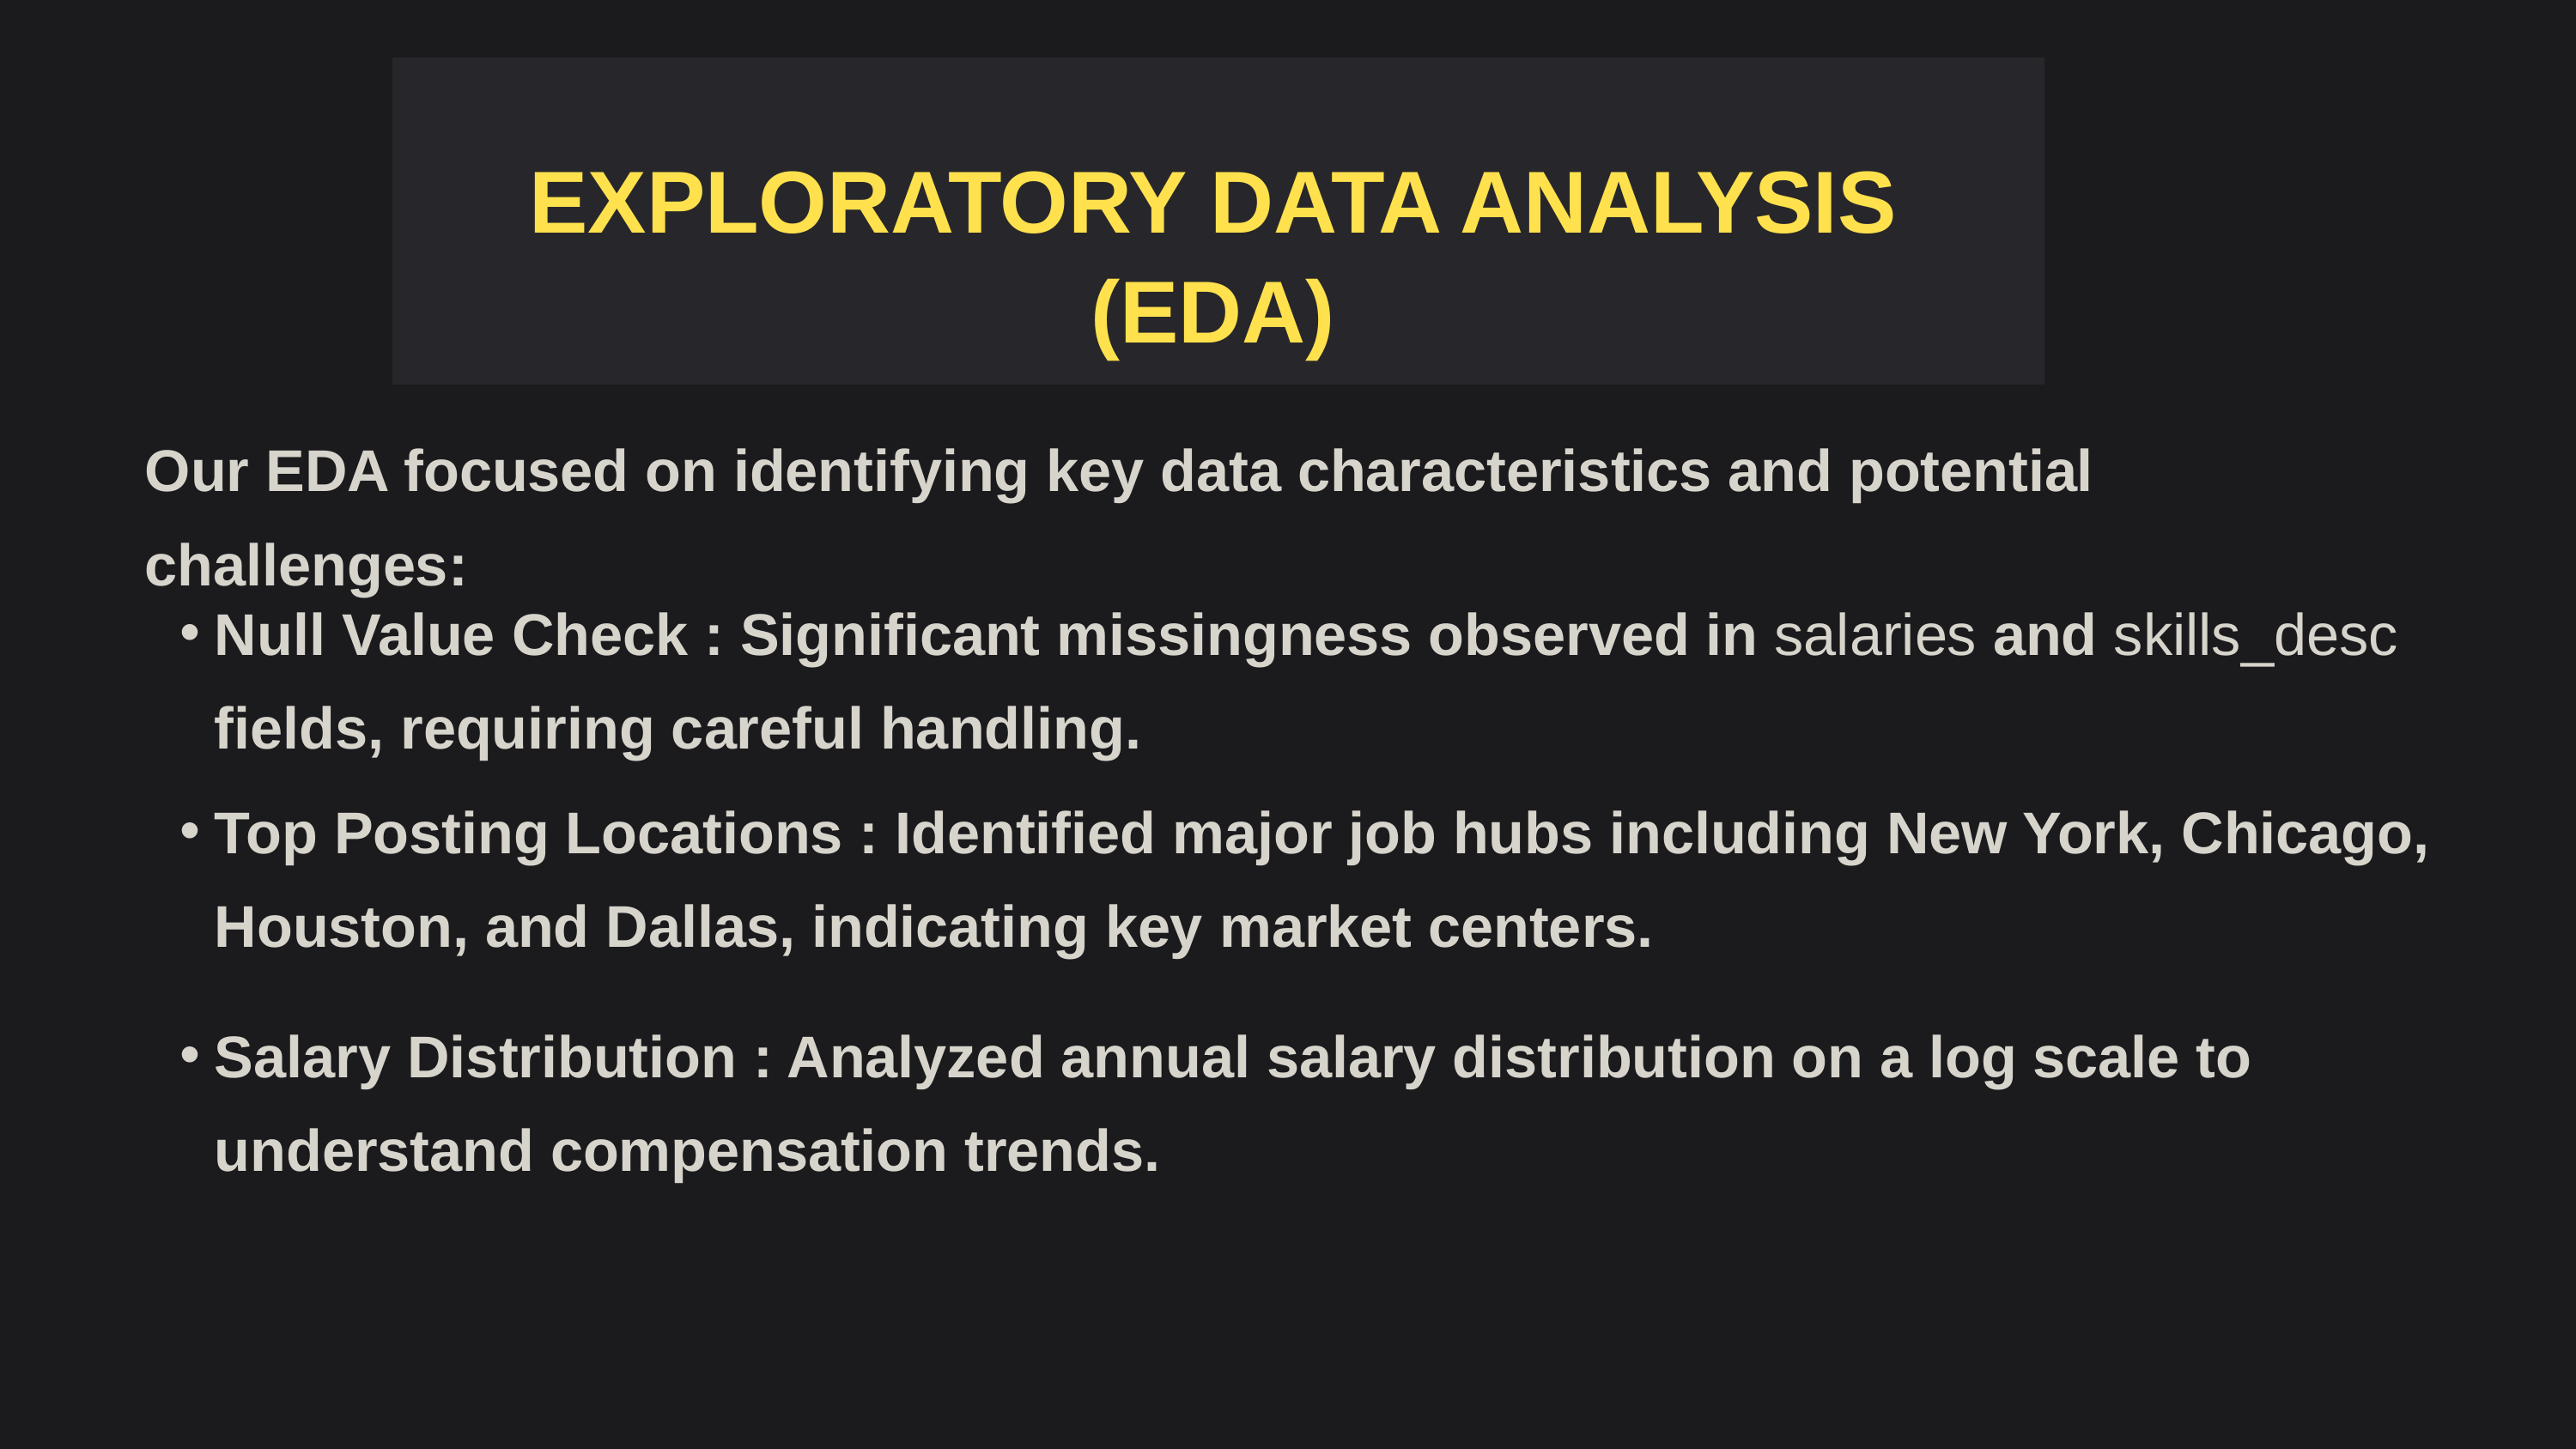

EXPLORATORY DATA ANALYSIS (EDA)
Our EDA focused on identifying key data characteristics and potential challenges:
Null Value Check : Significant missingness observed in salaries and skills_desc fields, requiring careful handling.
Top Posting Locations : Identified major job hubs including New York, Chicago, Houston, and Dallas, indicating key market centers.
Salary Distribution : Analyzed annual salary distribution on a log scale to understand compensation trends.